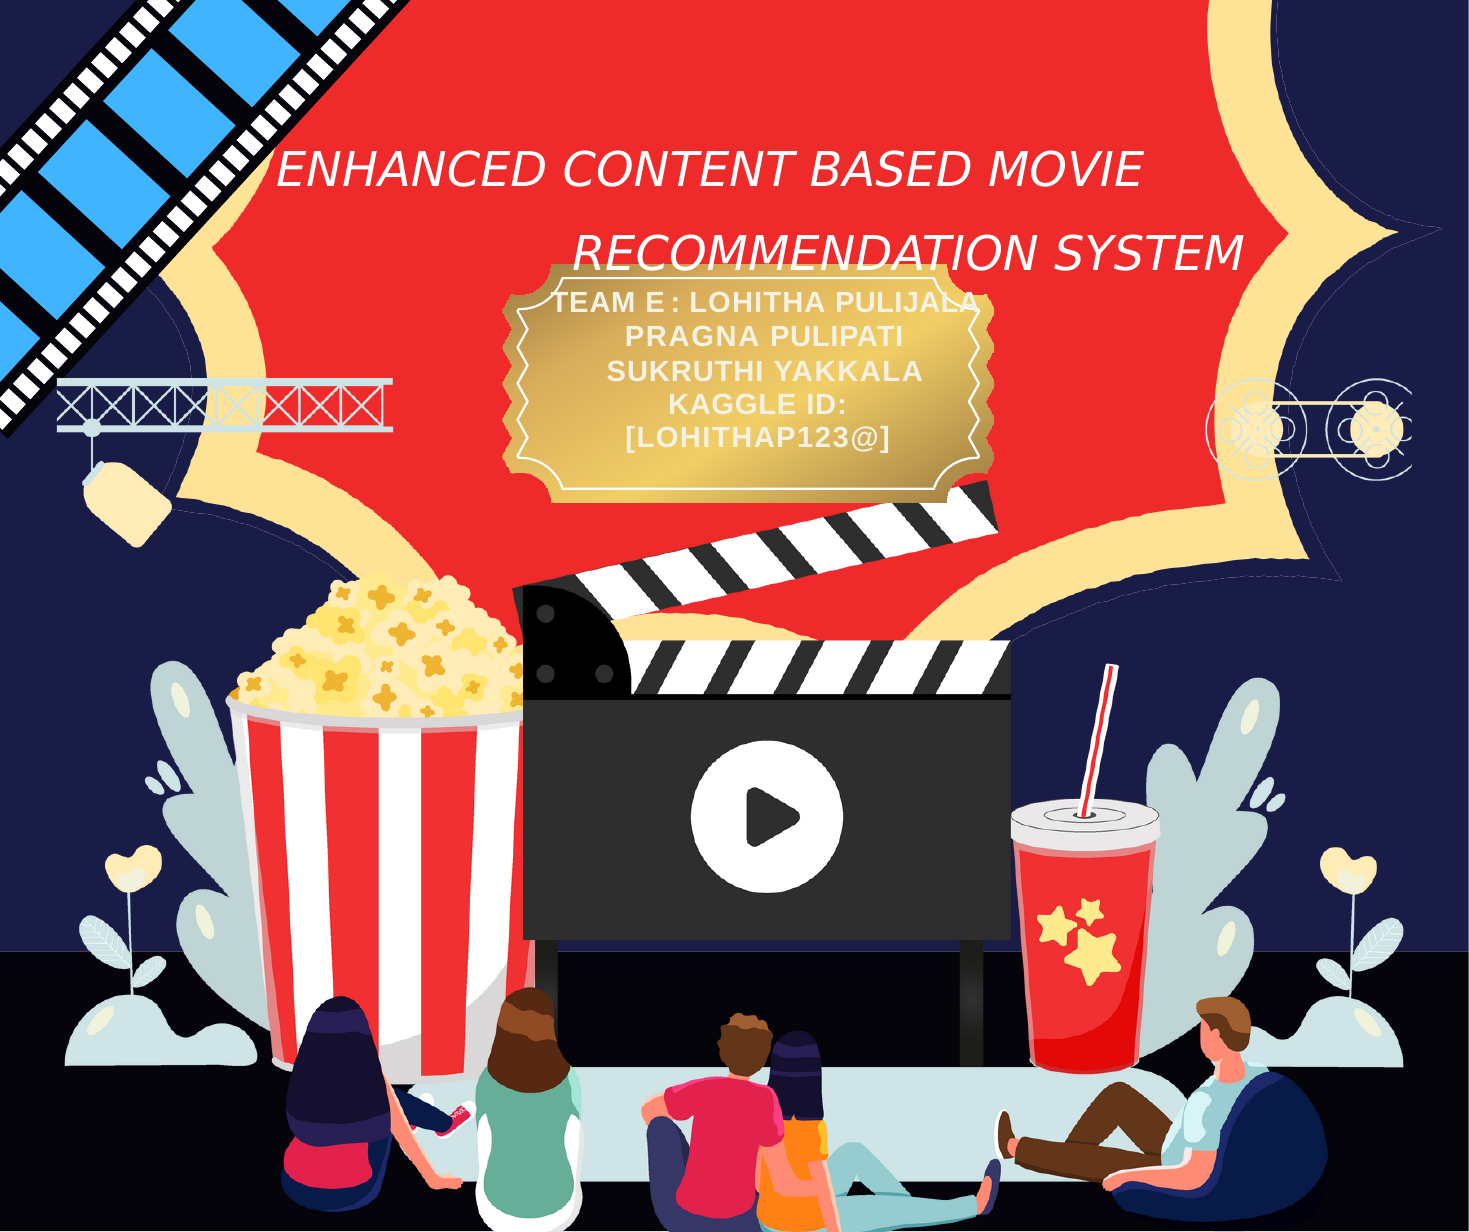

# ENHANCED CONTENT BASED MOVIE RECOMMENDATION SYSTEM
TEAM E : LOHITHA PULIJALA  PRAGNA PULIPATI  SUKRUTHI YAKKALA
KAGGLE ID: [LOHITHAP123@]